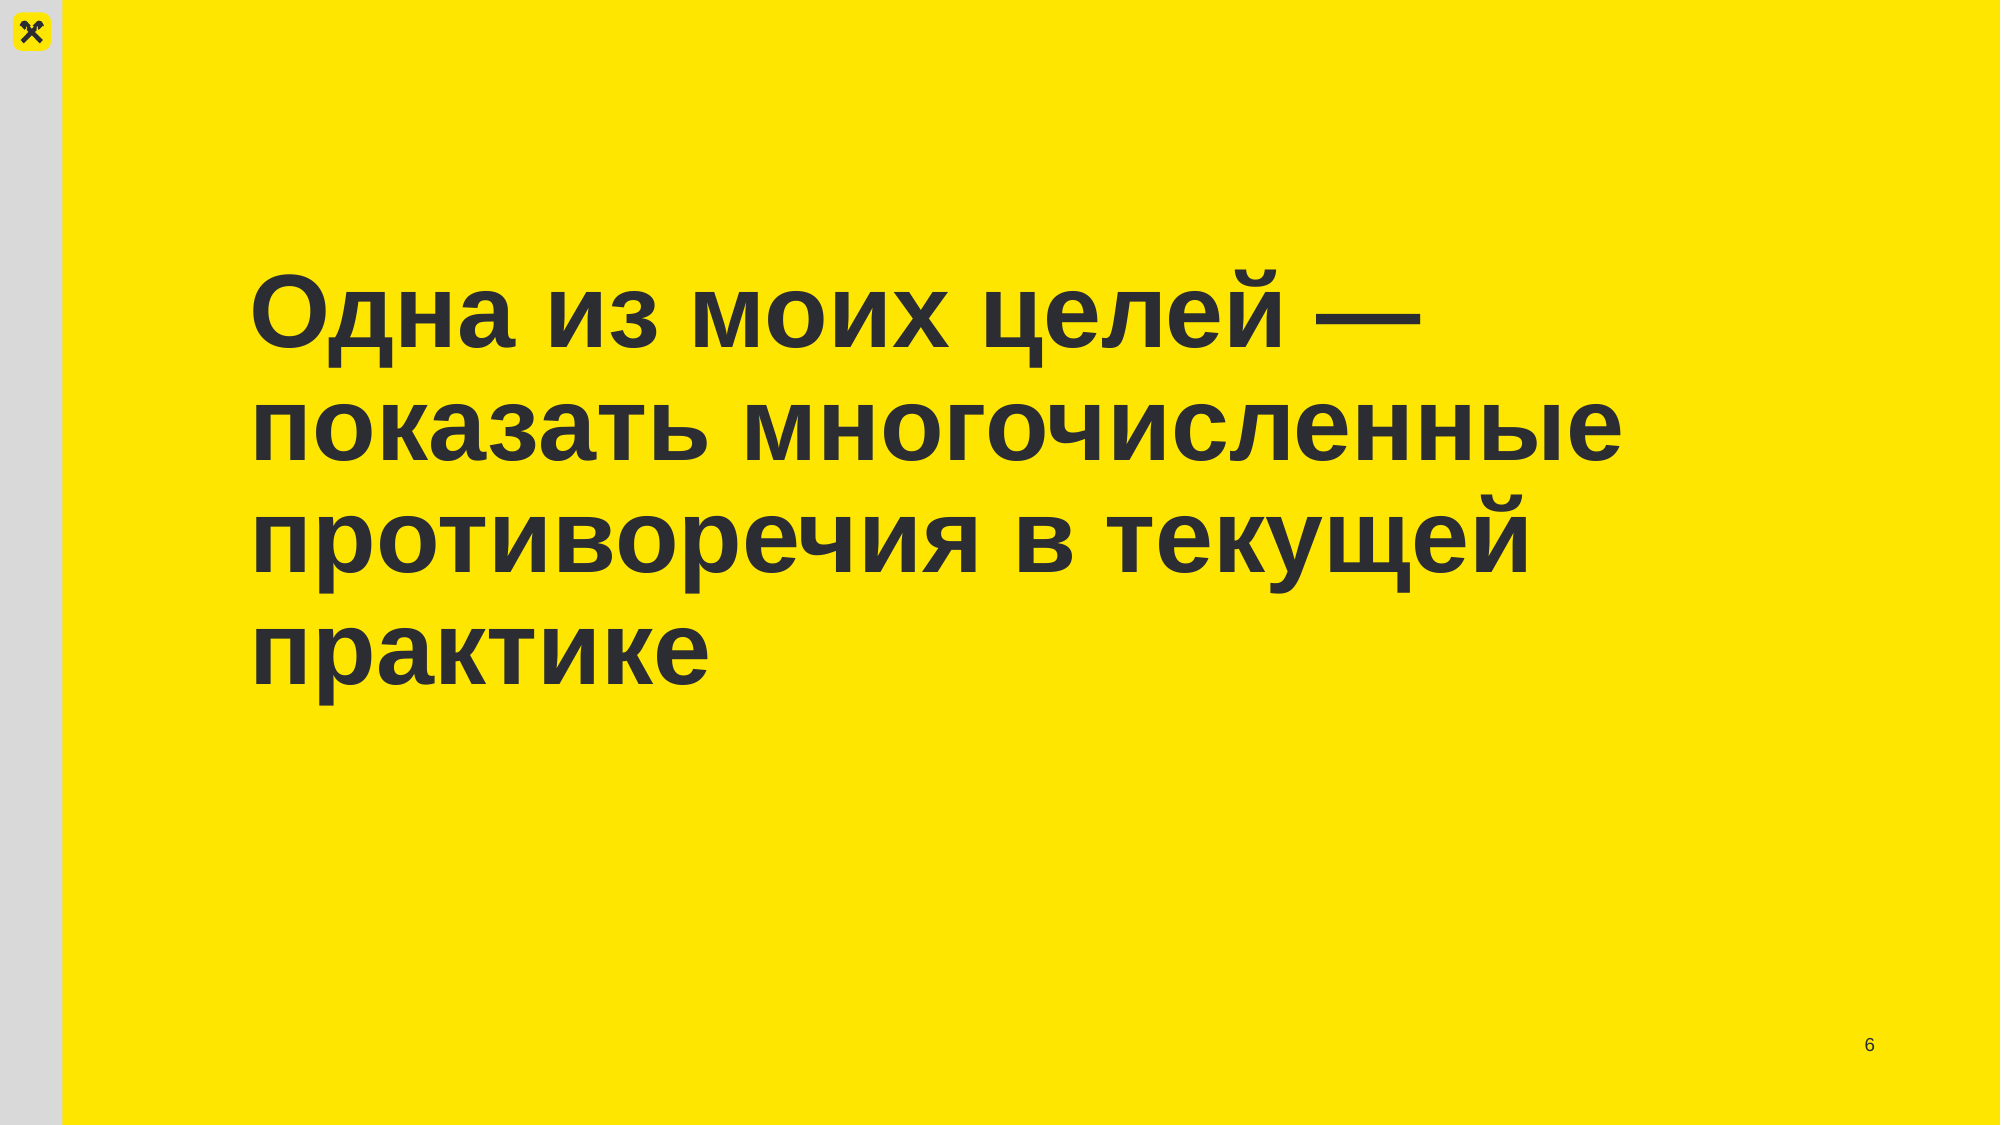

# Одна из моих целей — показать многочисленные противоречия в текущей практике
6